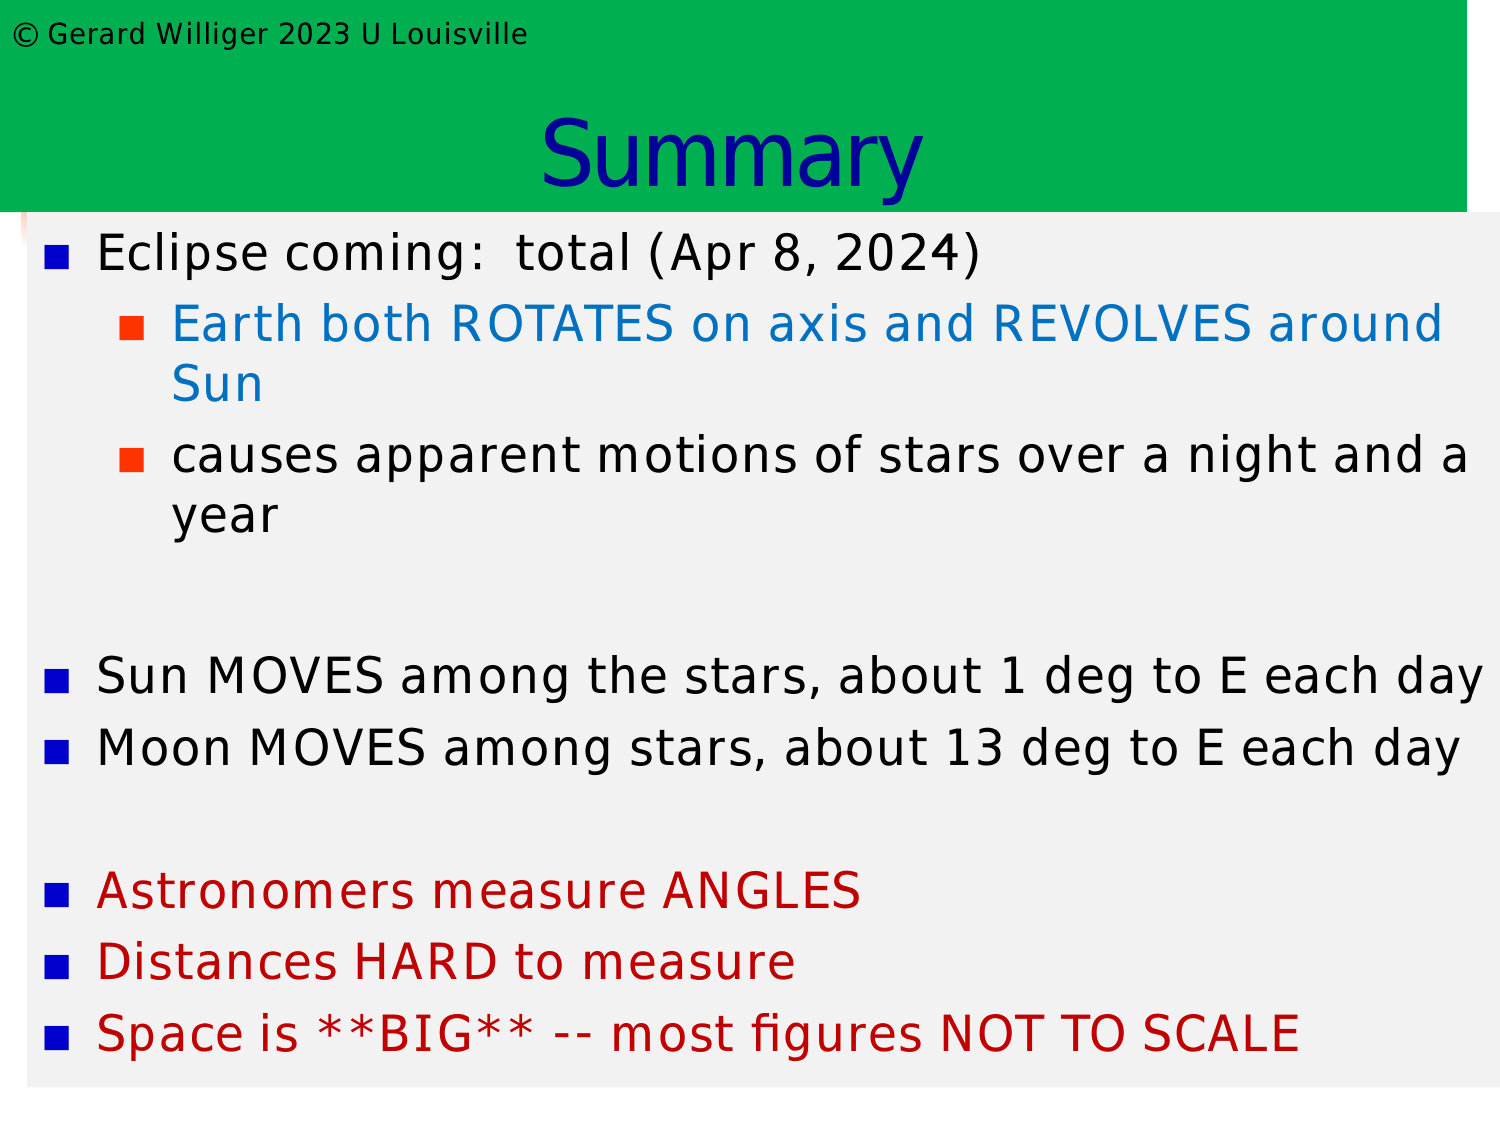

© Gerard Williger 2023 U Louisville
# Summary
Eclipse coming:  total (Apr 8, 2024)
Earth both ROTATES on axis and REVOLVES around Sun
causes apparent motions of stars over a night and a year

Sun MOVES among the stars, about 1 deg to E each day
Moon MOVES among stars, about 13 deg to E each day

Astronomers measure ANGLES
Distances HARD to measure
Space is **BIG** -- most figures NOT TO SCALE